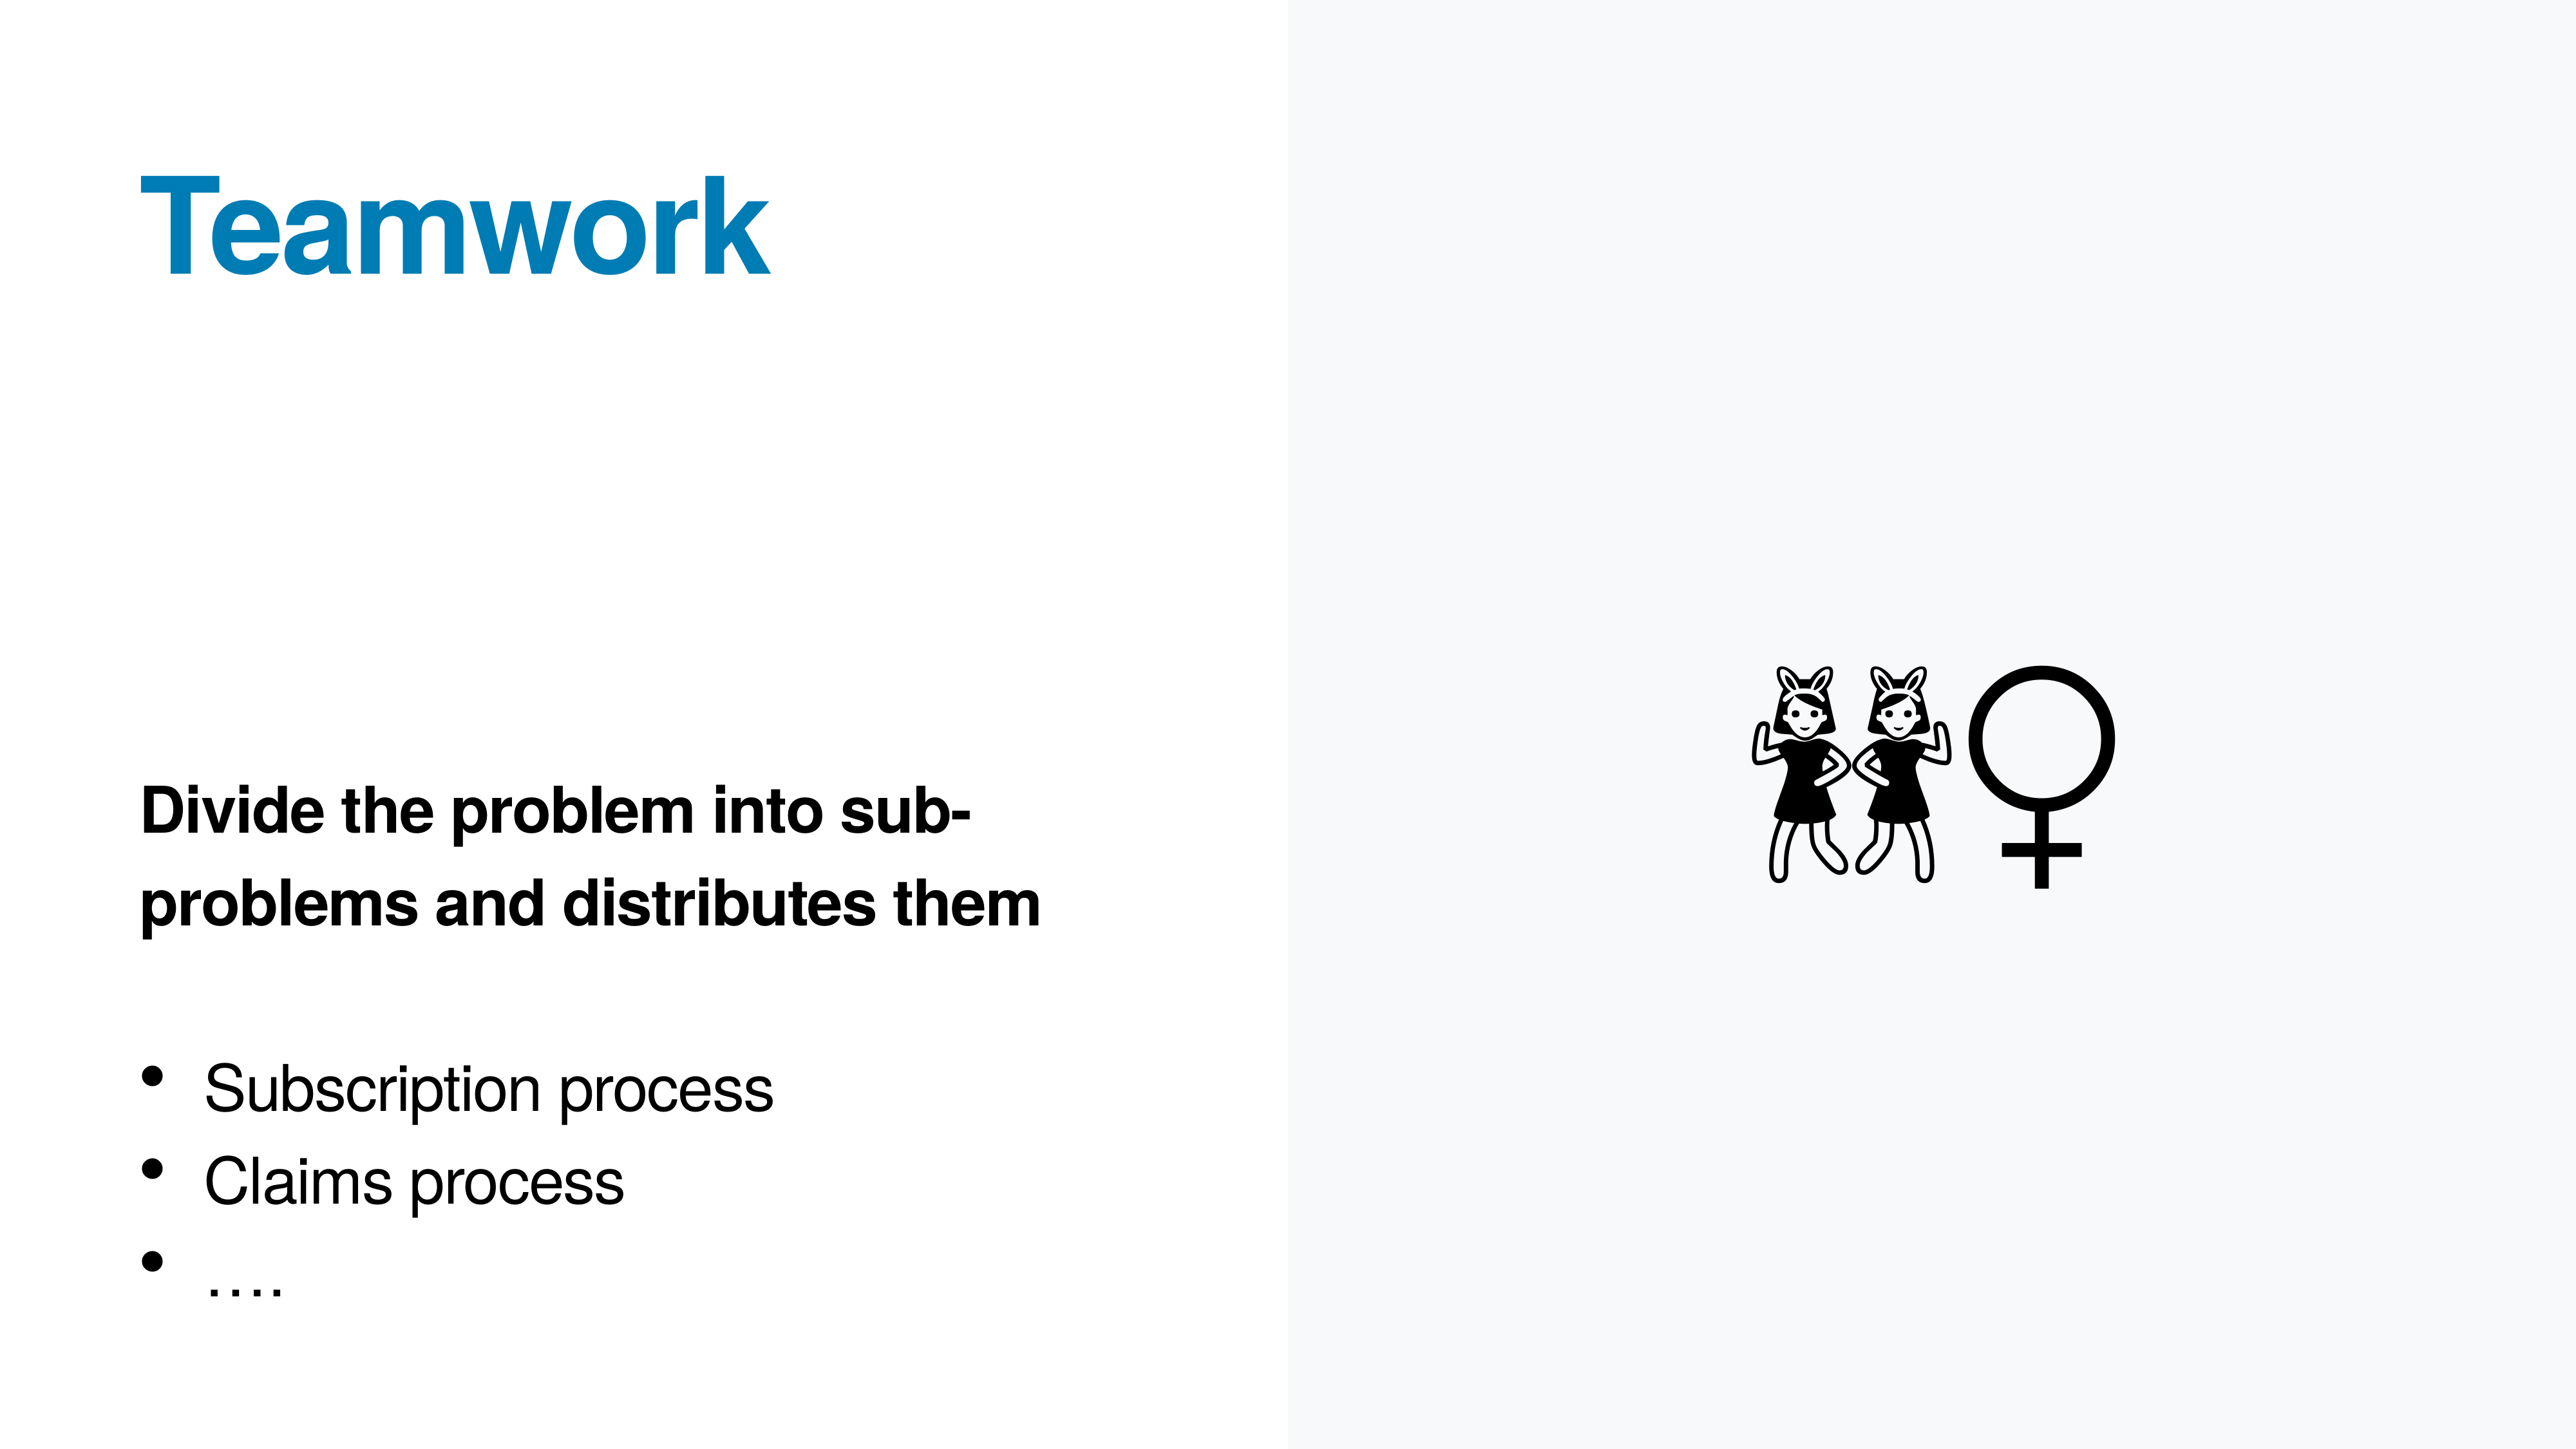

# Teamwork
👯‍♀️

Divide the problem into sub-problems and distributes them

Subscription process
Claims process
….